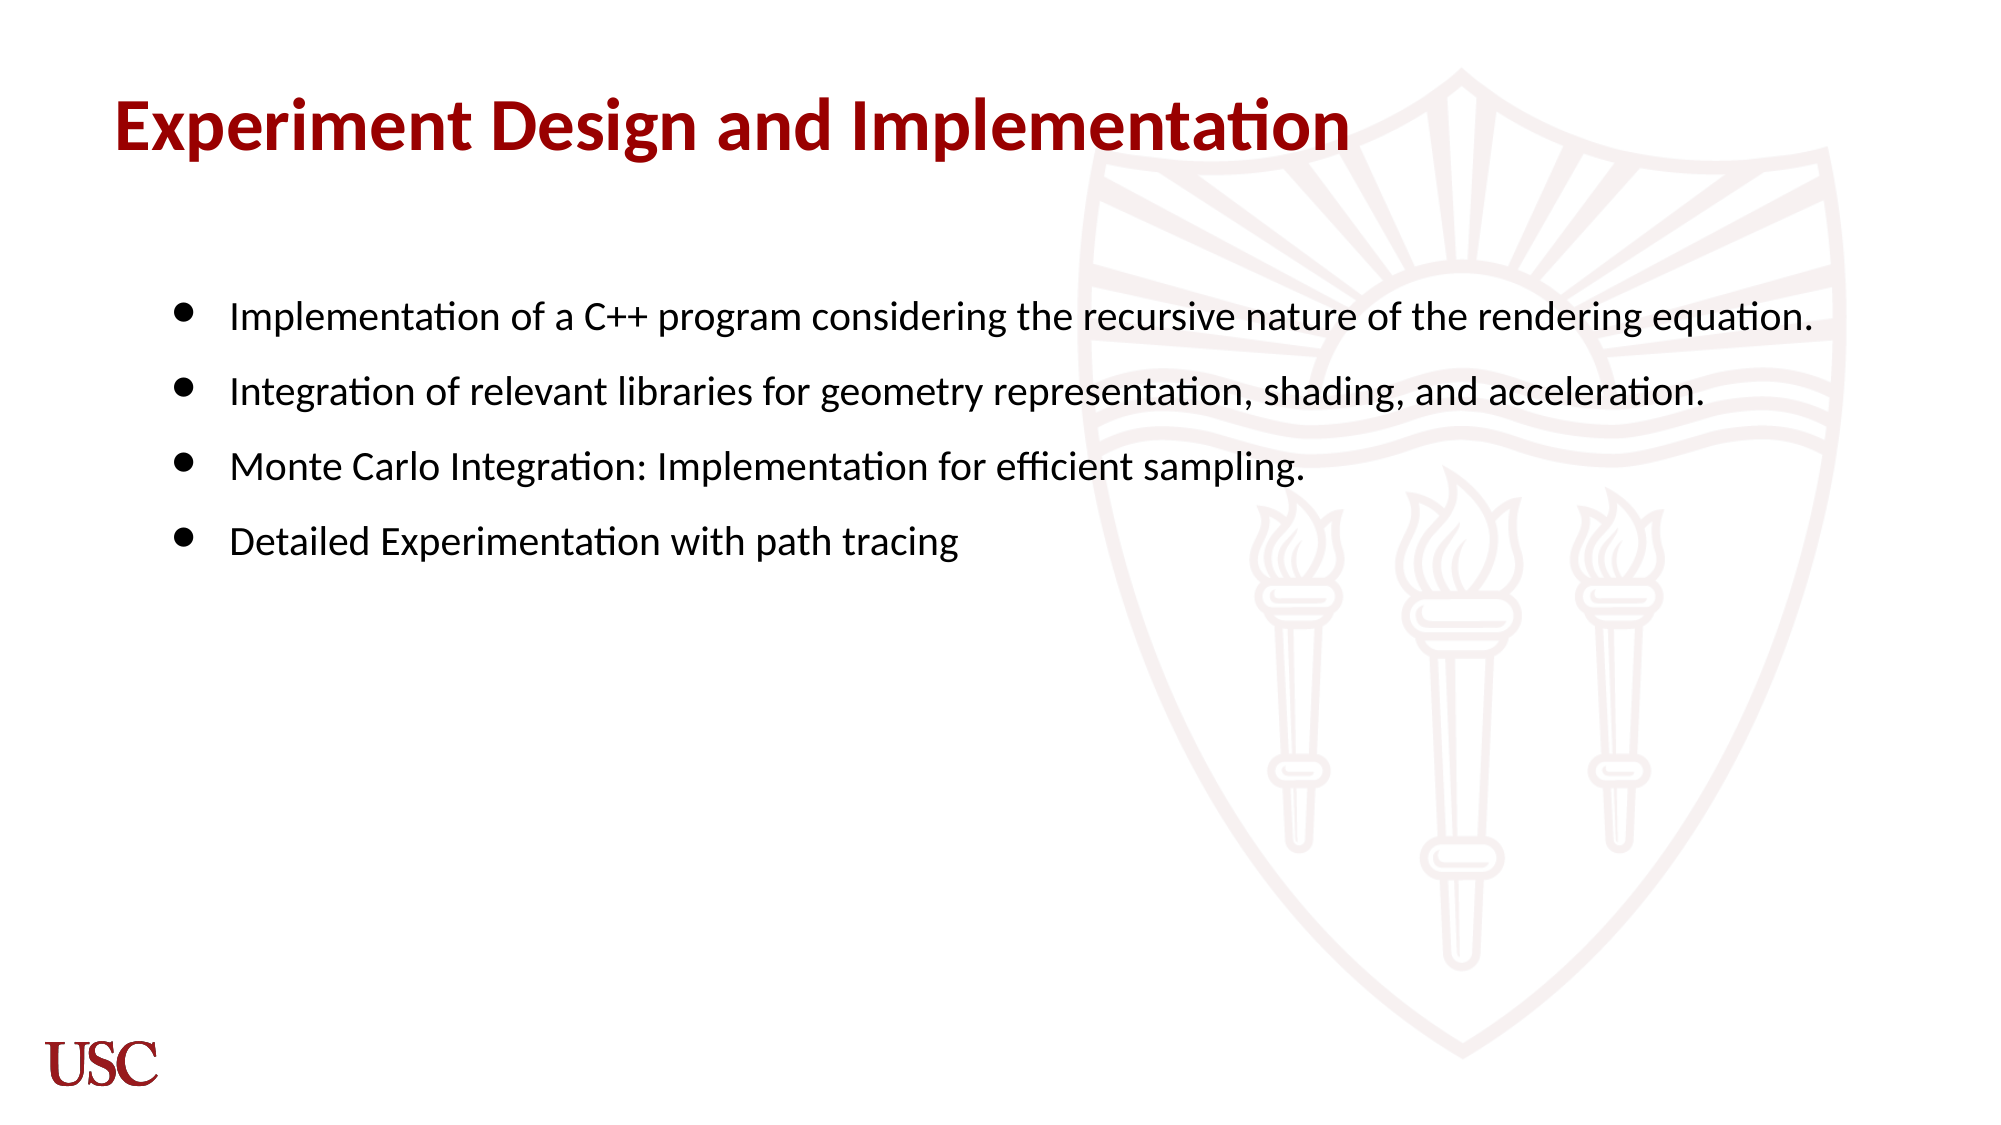

# Experiment Design and Implementation
Implementation of a C++ program considering the recursive nature of the rendering equation.
Integration of relevant libraries for geometry representation, shading, and acceleration.
Monte Carlo Integration: Implementation for efficient sampling.
Detailed Experimentation with path tracing